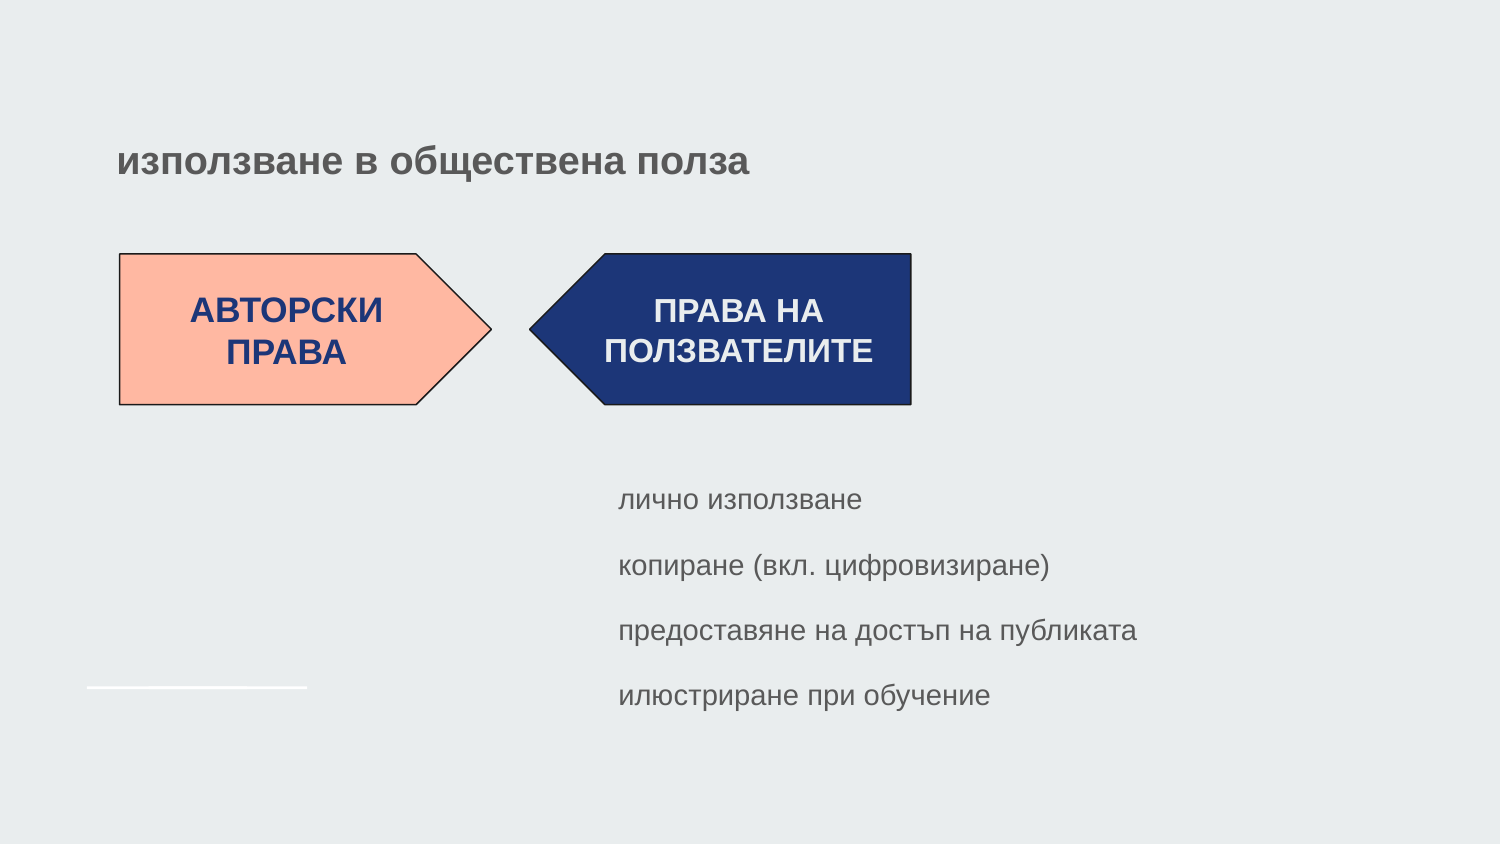

# използване в обществена полза

АВТОРСКИ
ПРАВА
ПРАВА НА ПОЛЗВАТЕЛИТЕ
лично използване
копиране (вкл. цифровизиране)
предоставяне на достъп на публиката
илюстриране при обучение